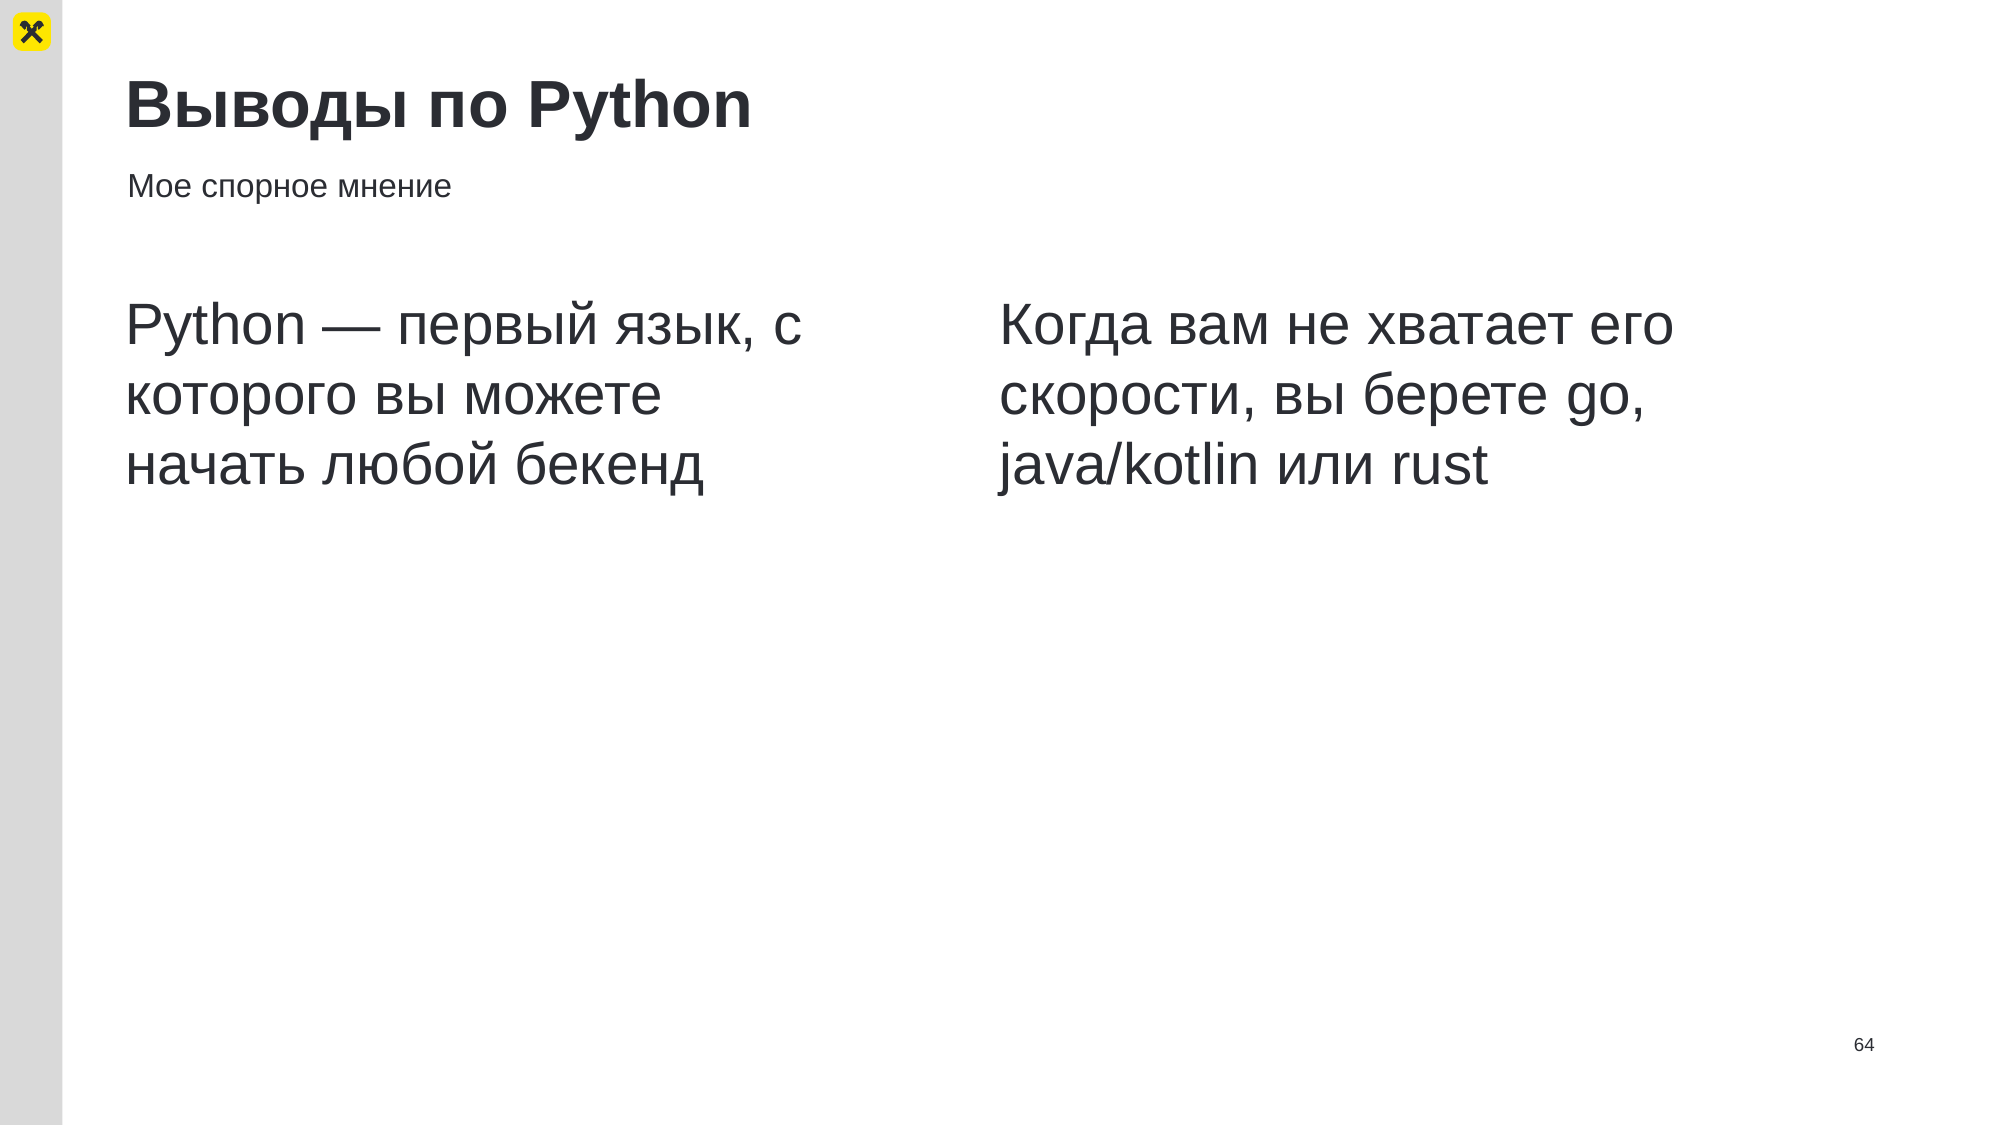

# Выводы по Python
Мое спорное мнение
Python — первый язык, с которого вы можете начать любой бекенд
Когда вам не хватает его скорости, вы берете go, java/kotlin или rust
64